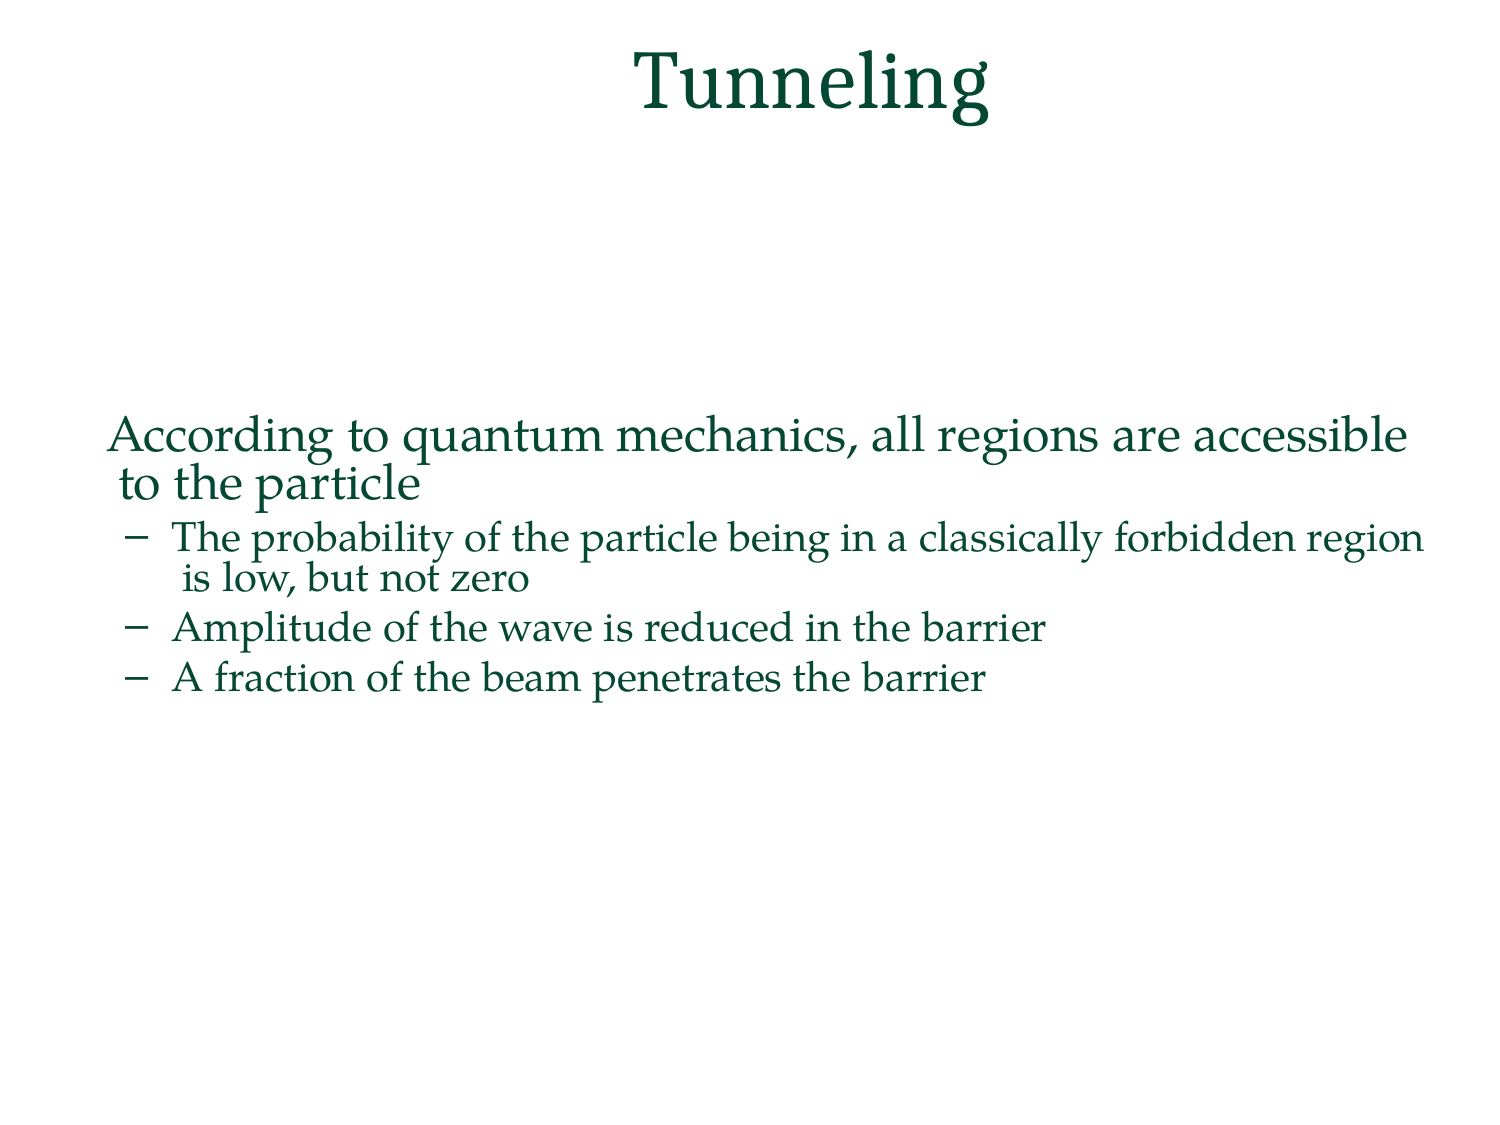

Tunneling
According to quantum mechanics, all regions are accessible  to the particle
The probability of the particle being in a classically forbidden region  is low, but not zero
Amplitude of the wave is reduced in the barrier
A fraction of the beam penetrates the barrier